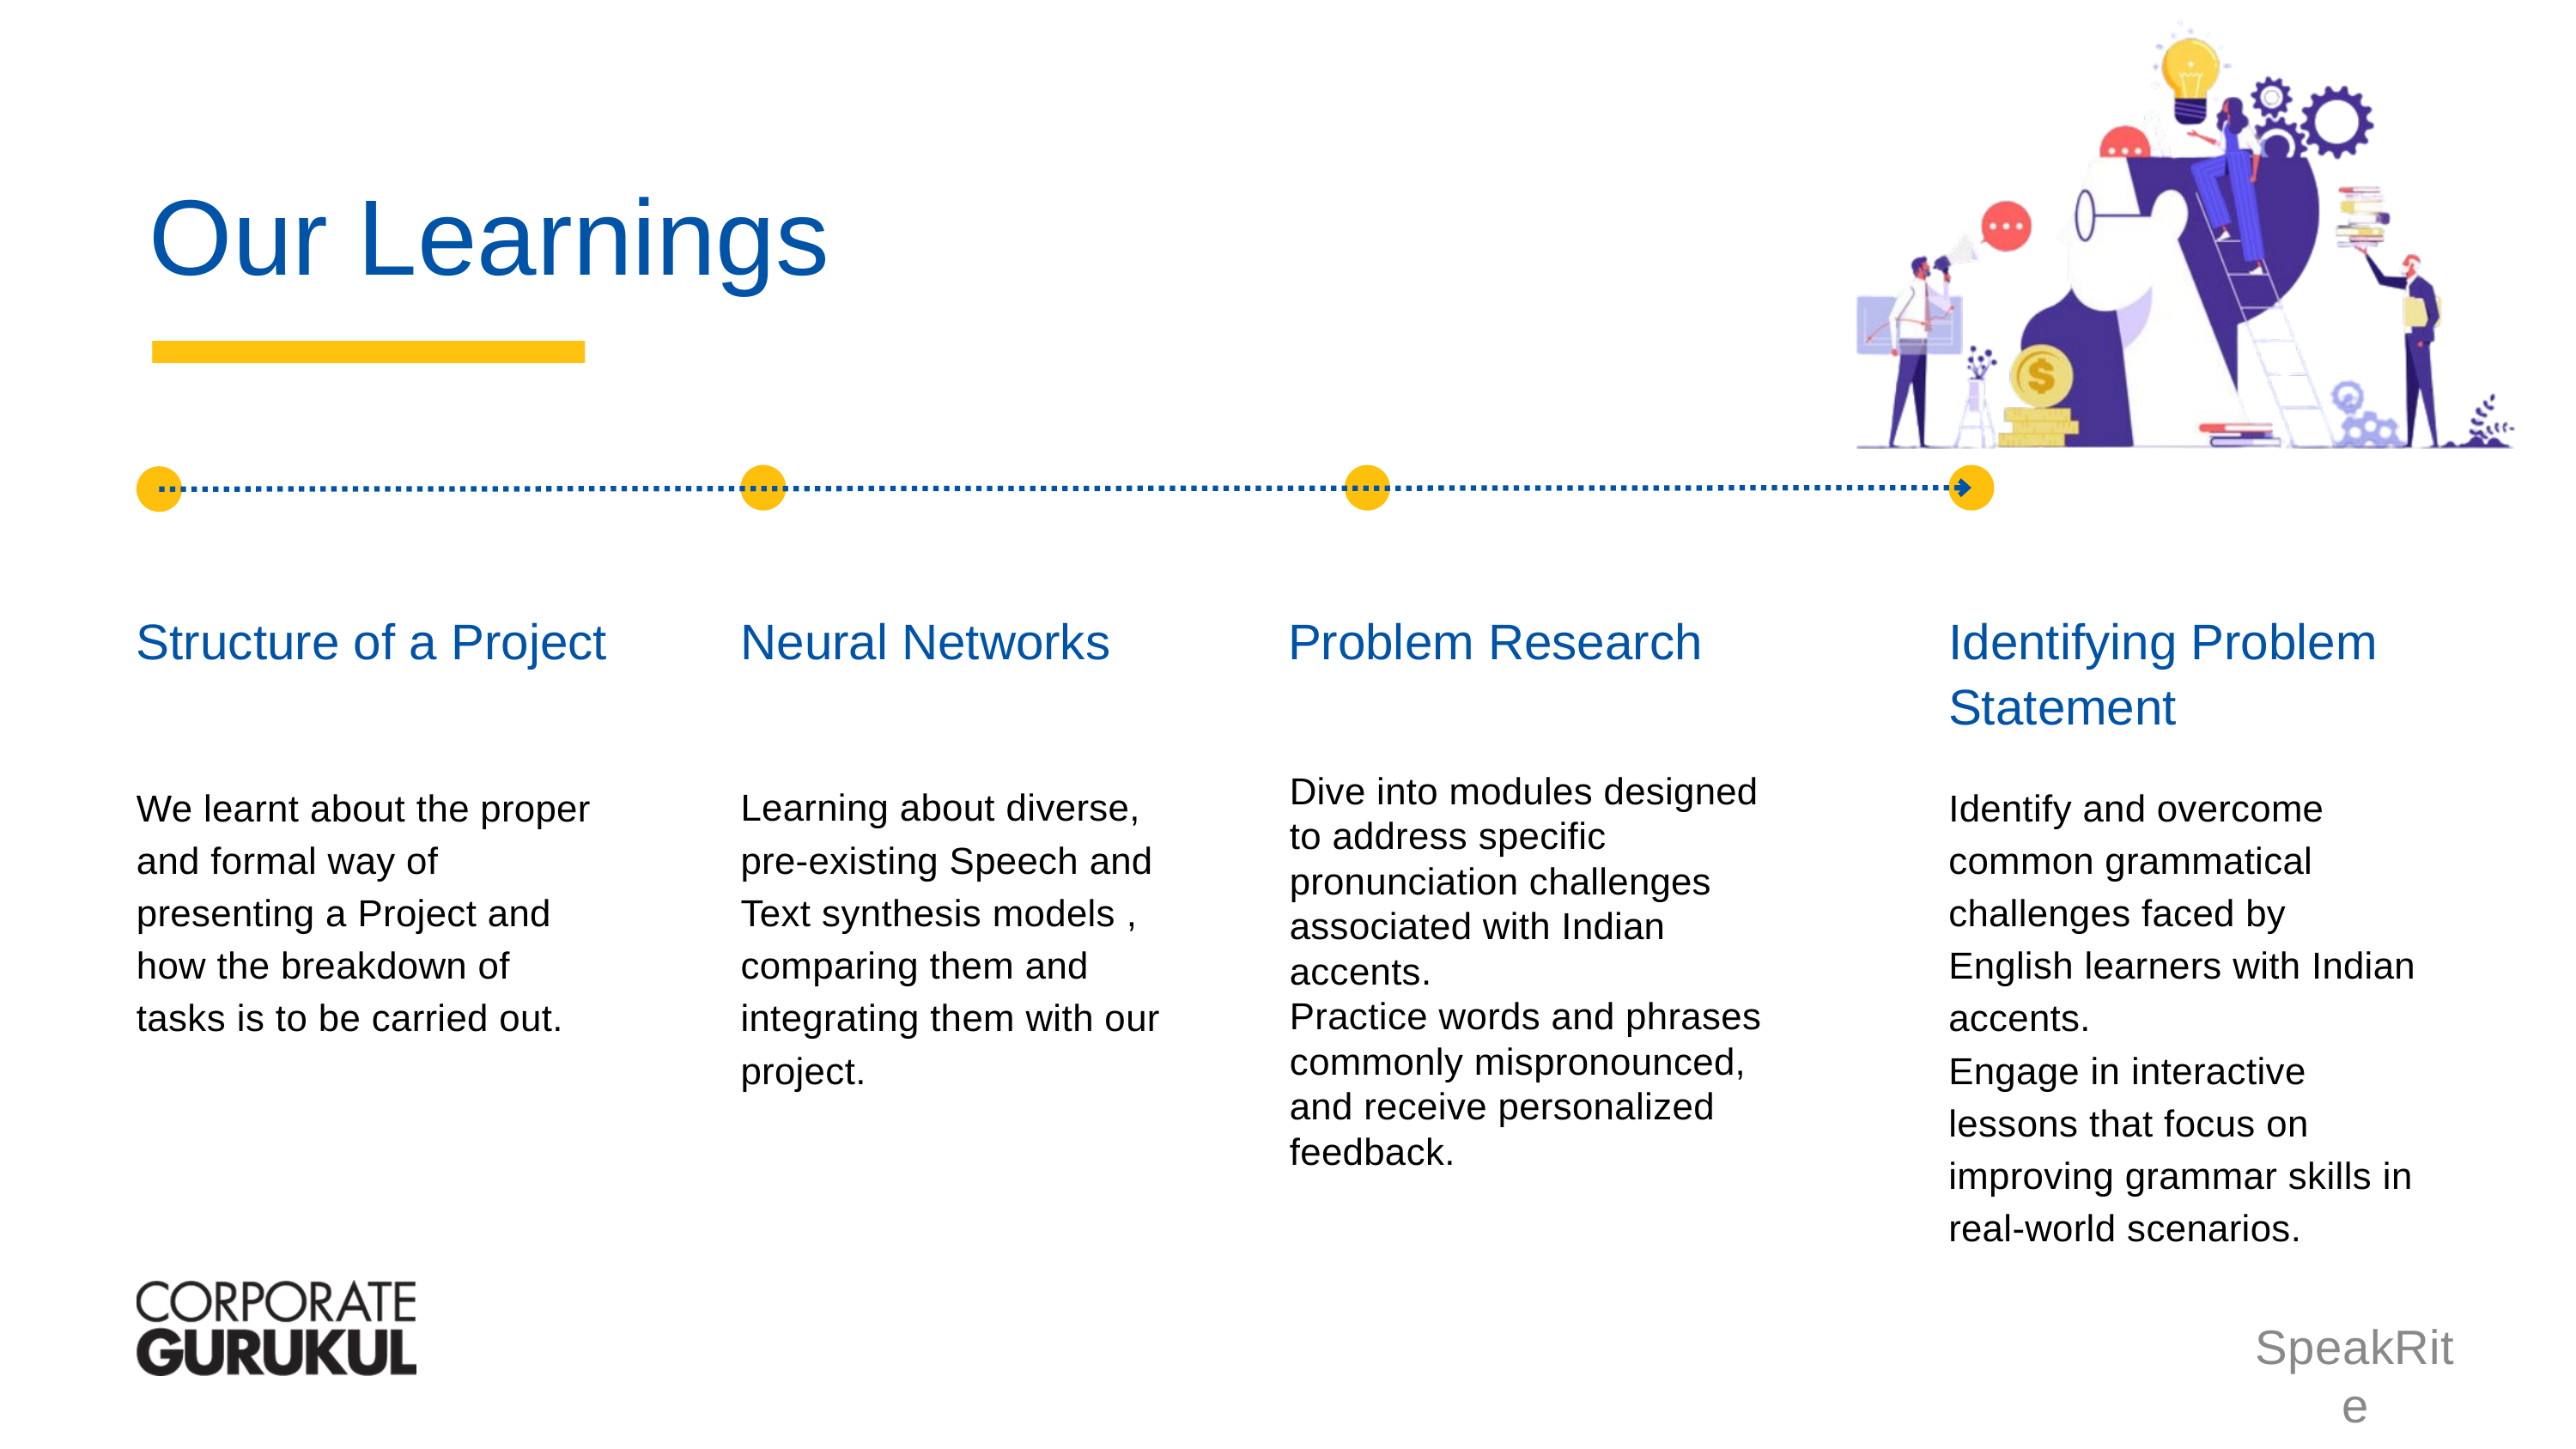

Our Learnings

Structure of a Project
Neural Networks
Problem Research
Identifying Problem Statement
Dive into modules designed
to address specific pronunciation challenges associated with Indian accents.
Practice words and phrases commonly mispronounced, and receive personalized feedback.
We learnt about the proper and formal way of presenting a Project and how the breakdown of tasks is to be carried out.
Learning about diverse, pre-existing Speech and Text synthesis models , comparing them and integrating them with our project.
Identify and overcome common grammatical challenges faced by English learners with Indian accents.
Engage in interactive lessons that focus on improving grammar skills in real-world scenarios.

SpeakRite